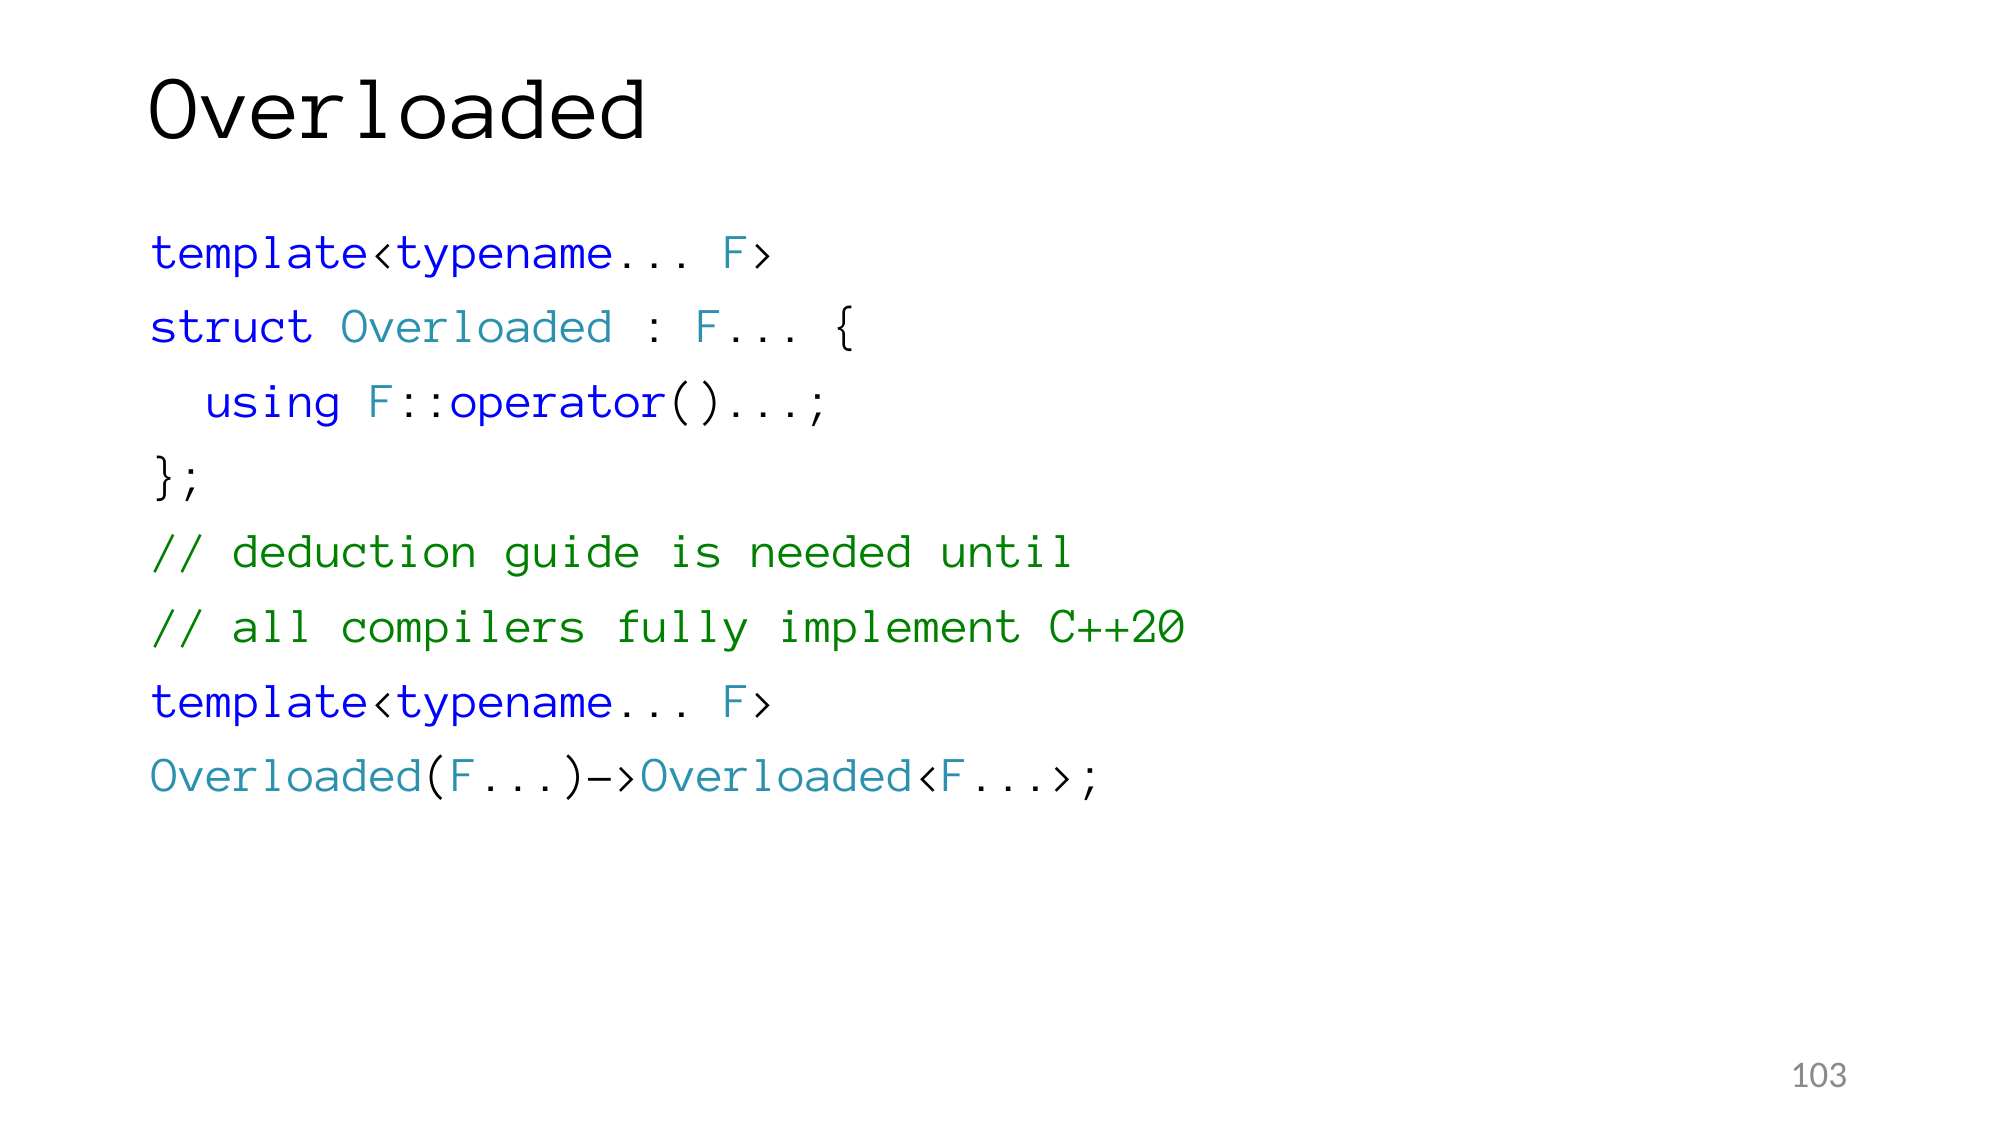

# Overloaded
template<typename... F>
struct Overloaded : F... {
  using F::operator()...;
};
// deduction guide is needed until
// all compilers fully implement C++20
template<typename... F>
Overloaded(F...)->Overloaded<F...>;
103